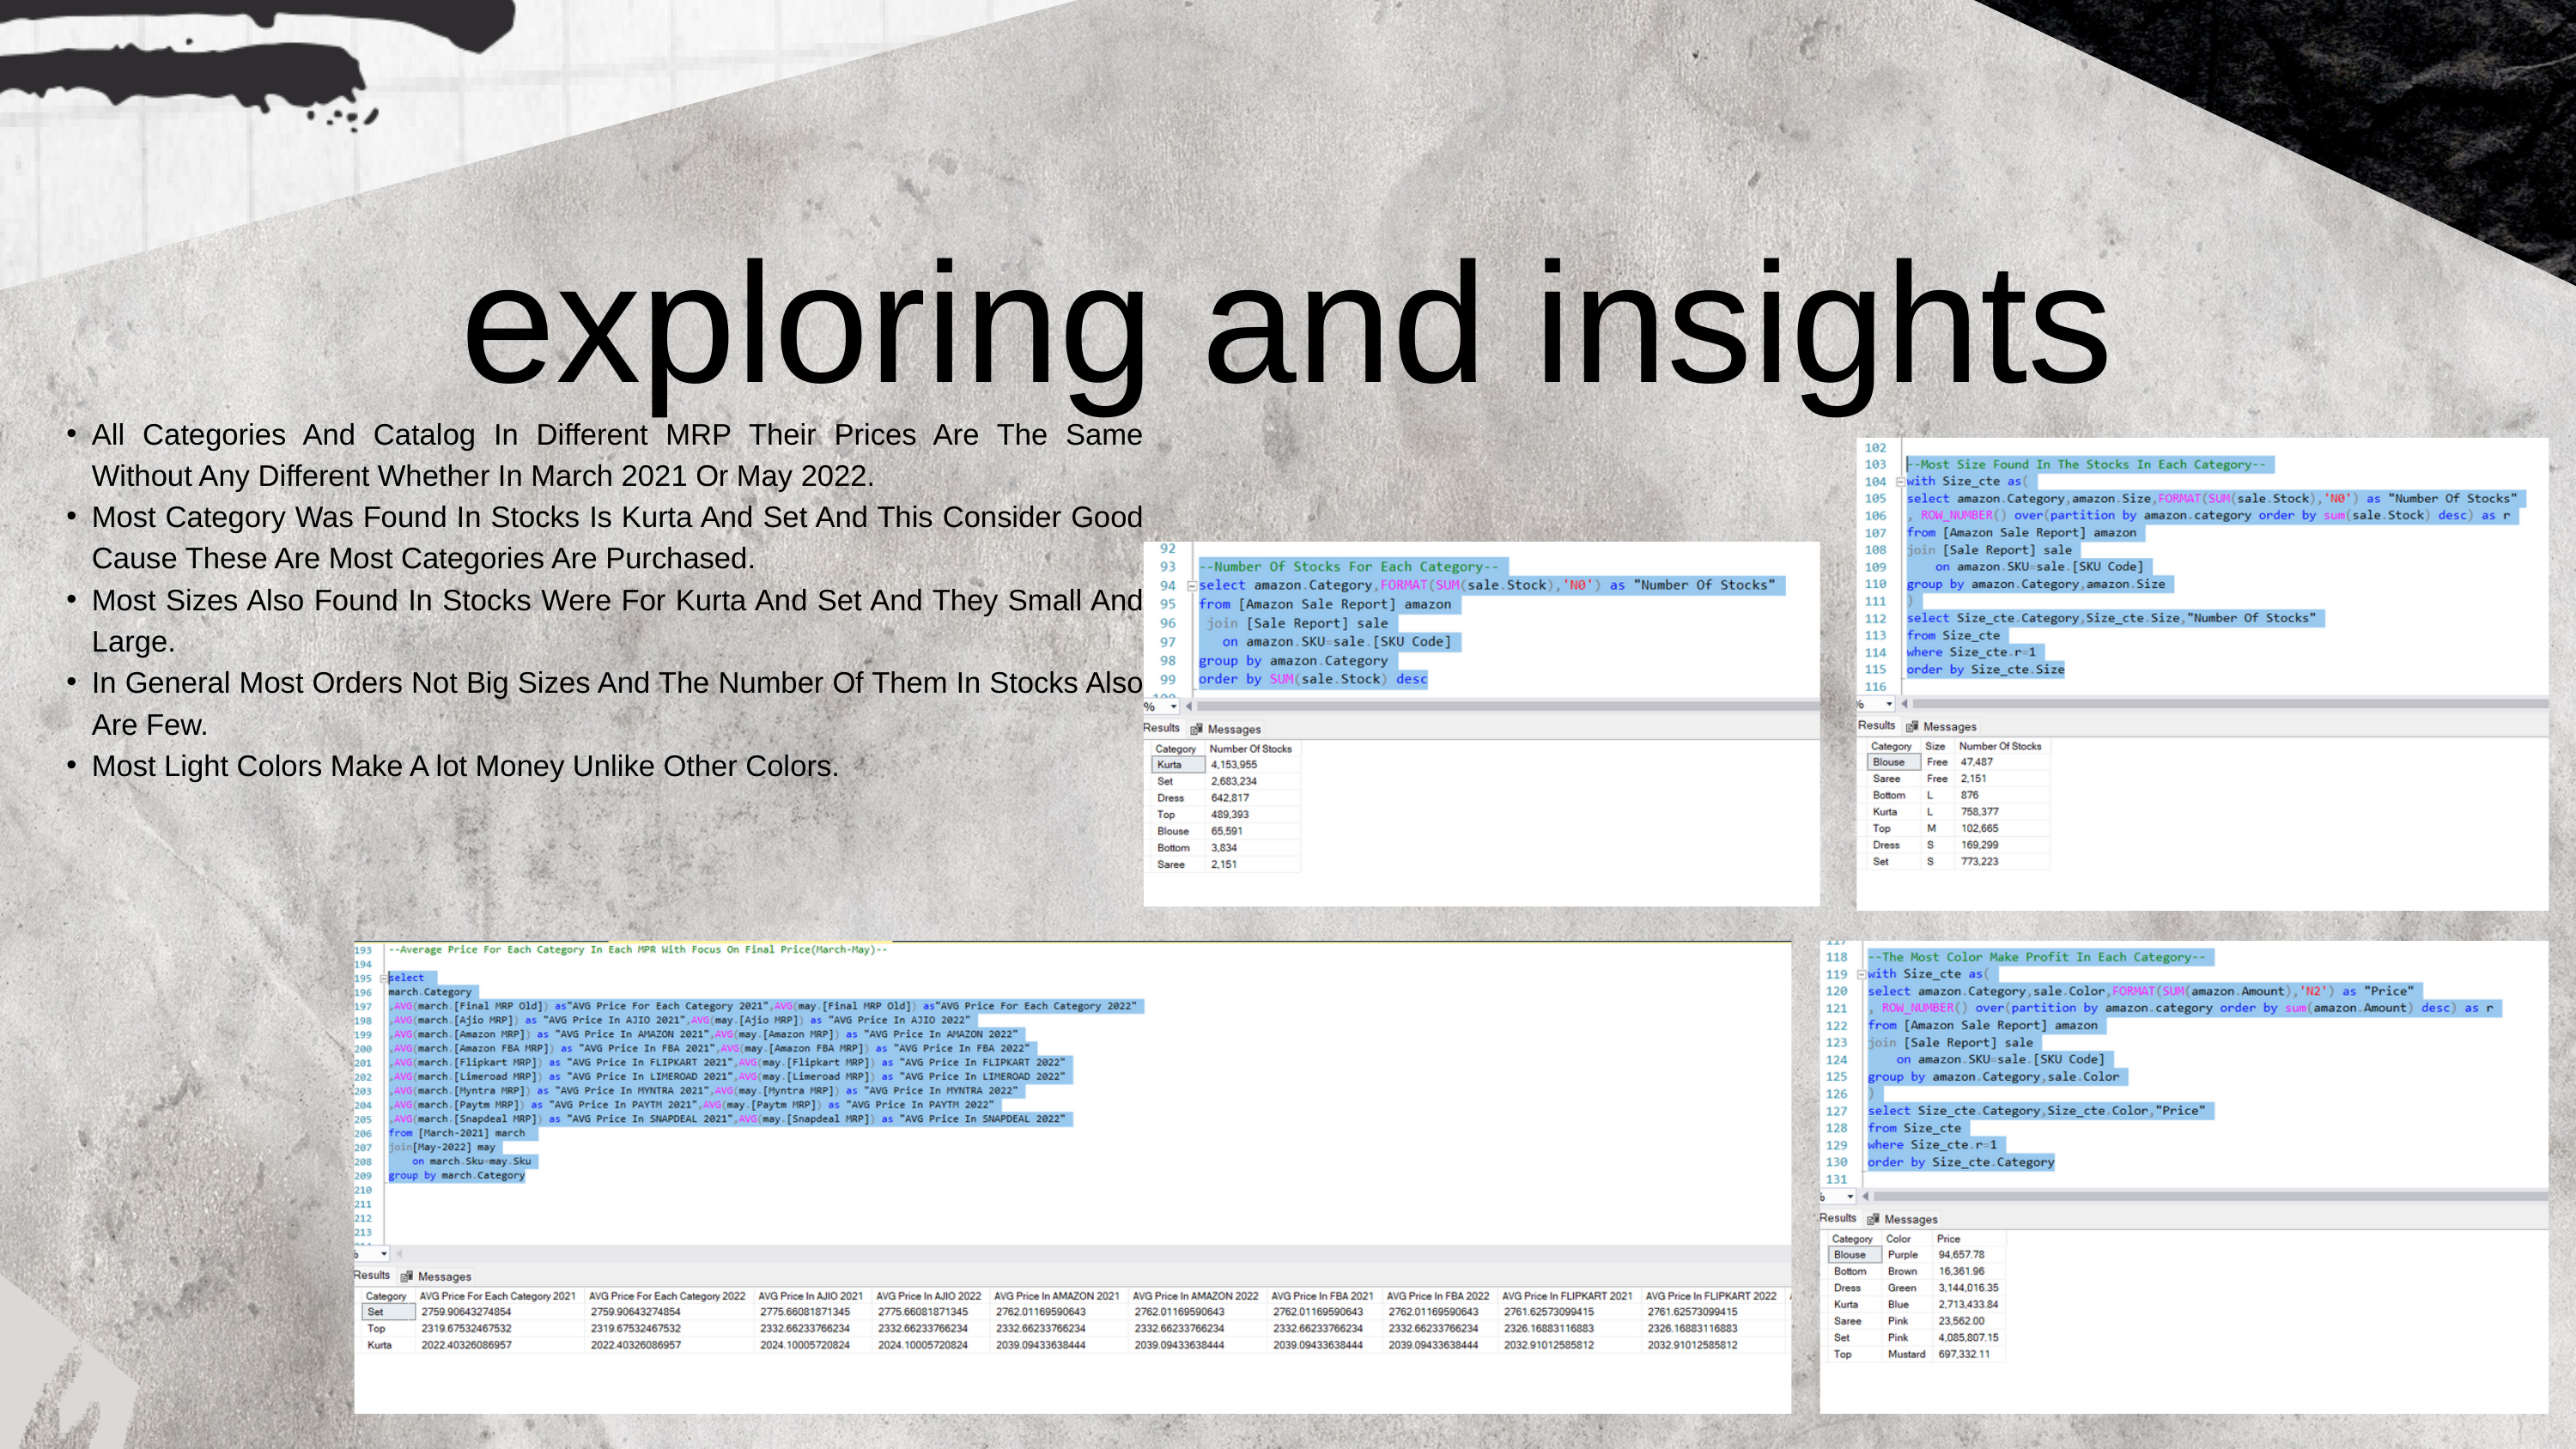

exploring and insights
All Categories And Catalog In Different MRP Their Prices Are The Same Without Any Different Whether In March 2021 Or May 2022.
Most Category Was Found In Stocks Is Kurta And Set And This Consider Good Cause These Are Most Categories Are Purchased.
Most Sizes Also Found In Stocks Were For Kurta And Set And They Small And Large.
In General Most Orders Not Big Sizes And The Number Of Them In Stocks Also Are Few.
Most Light Colors Make A lot Money Unlike Other Colors.